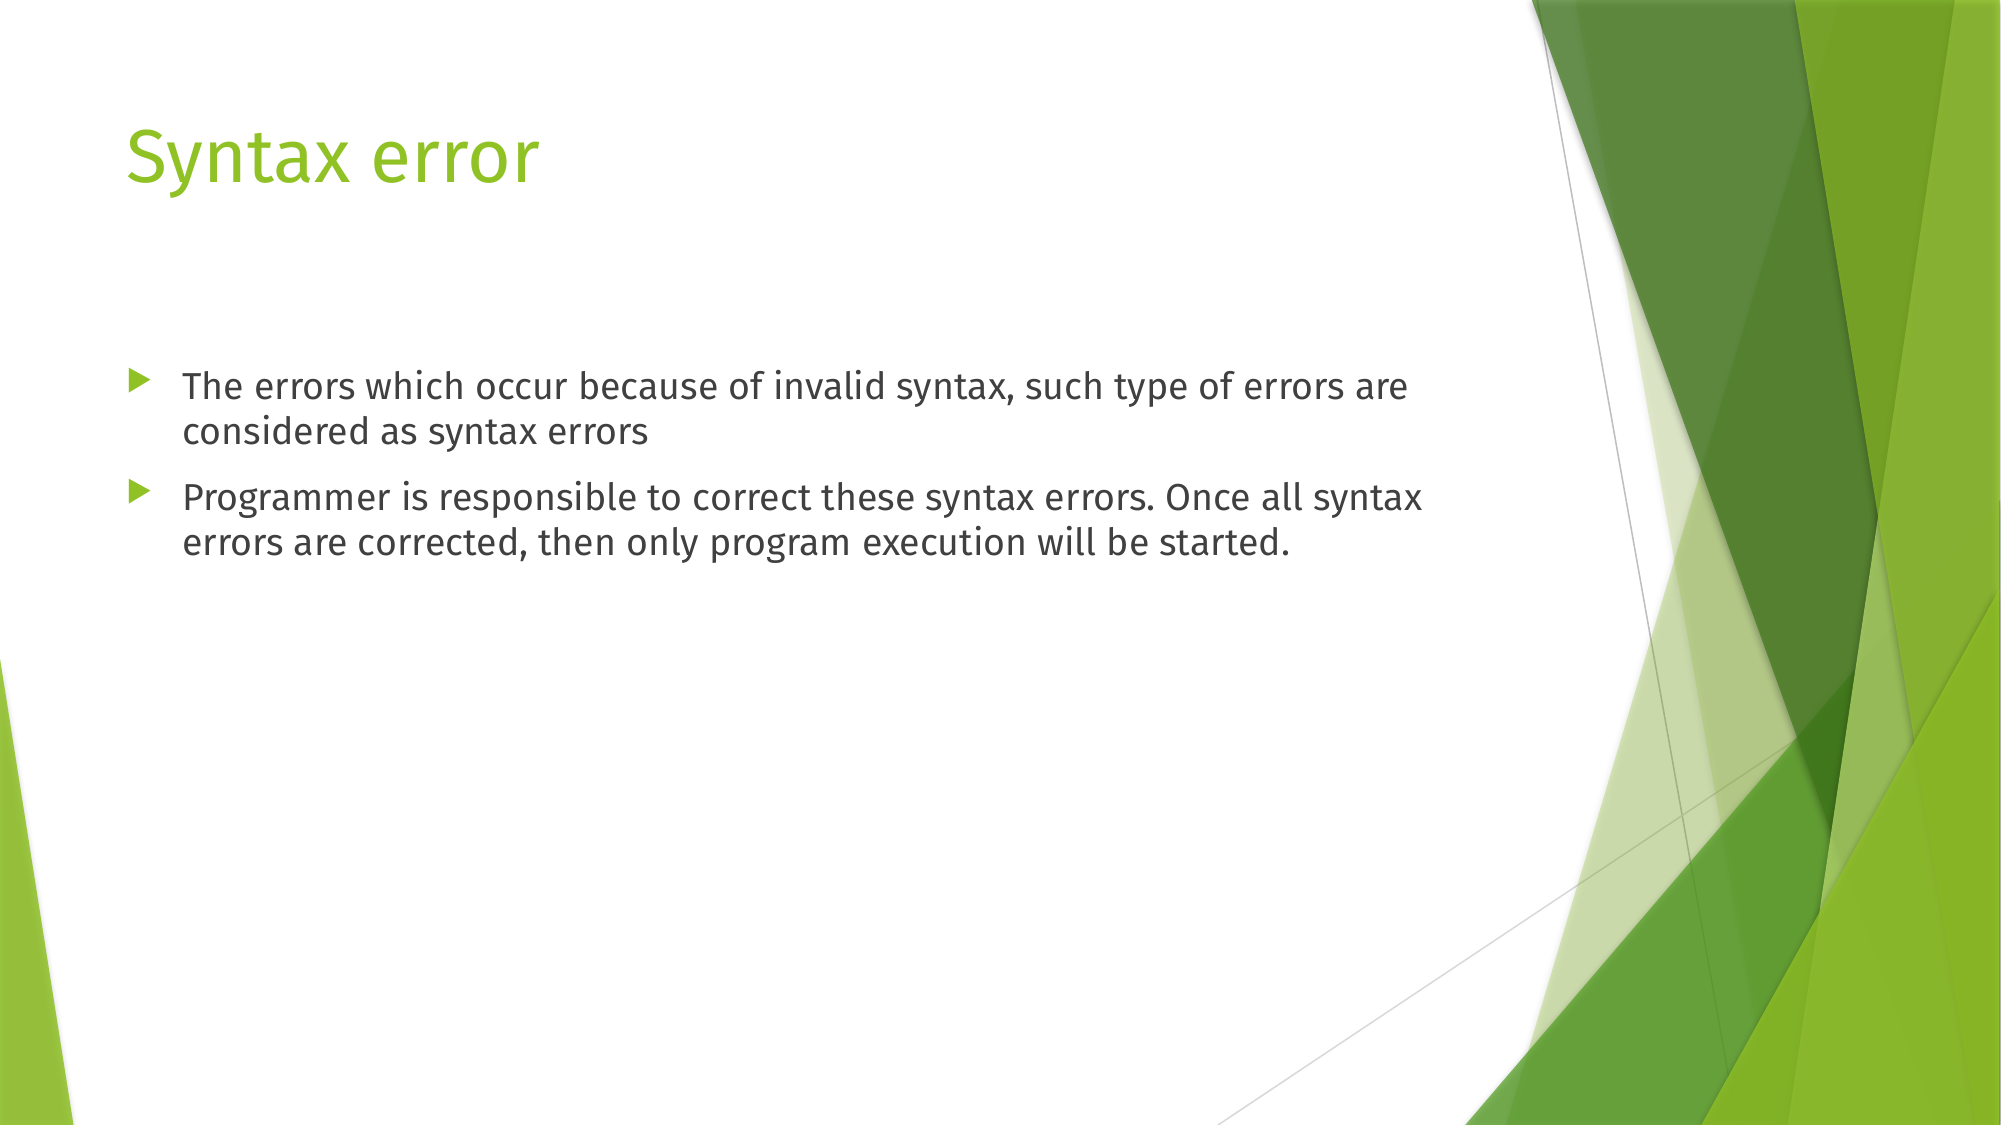

# Syntax error
The errors which occur because of invalid syntax, such type of errors are considered as syntax errors
Programmer is responsible to correct these syntax errors. Once all syntax errors are corrected, then only program execution will be started.